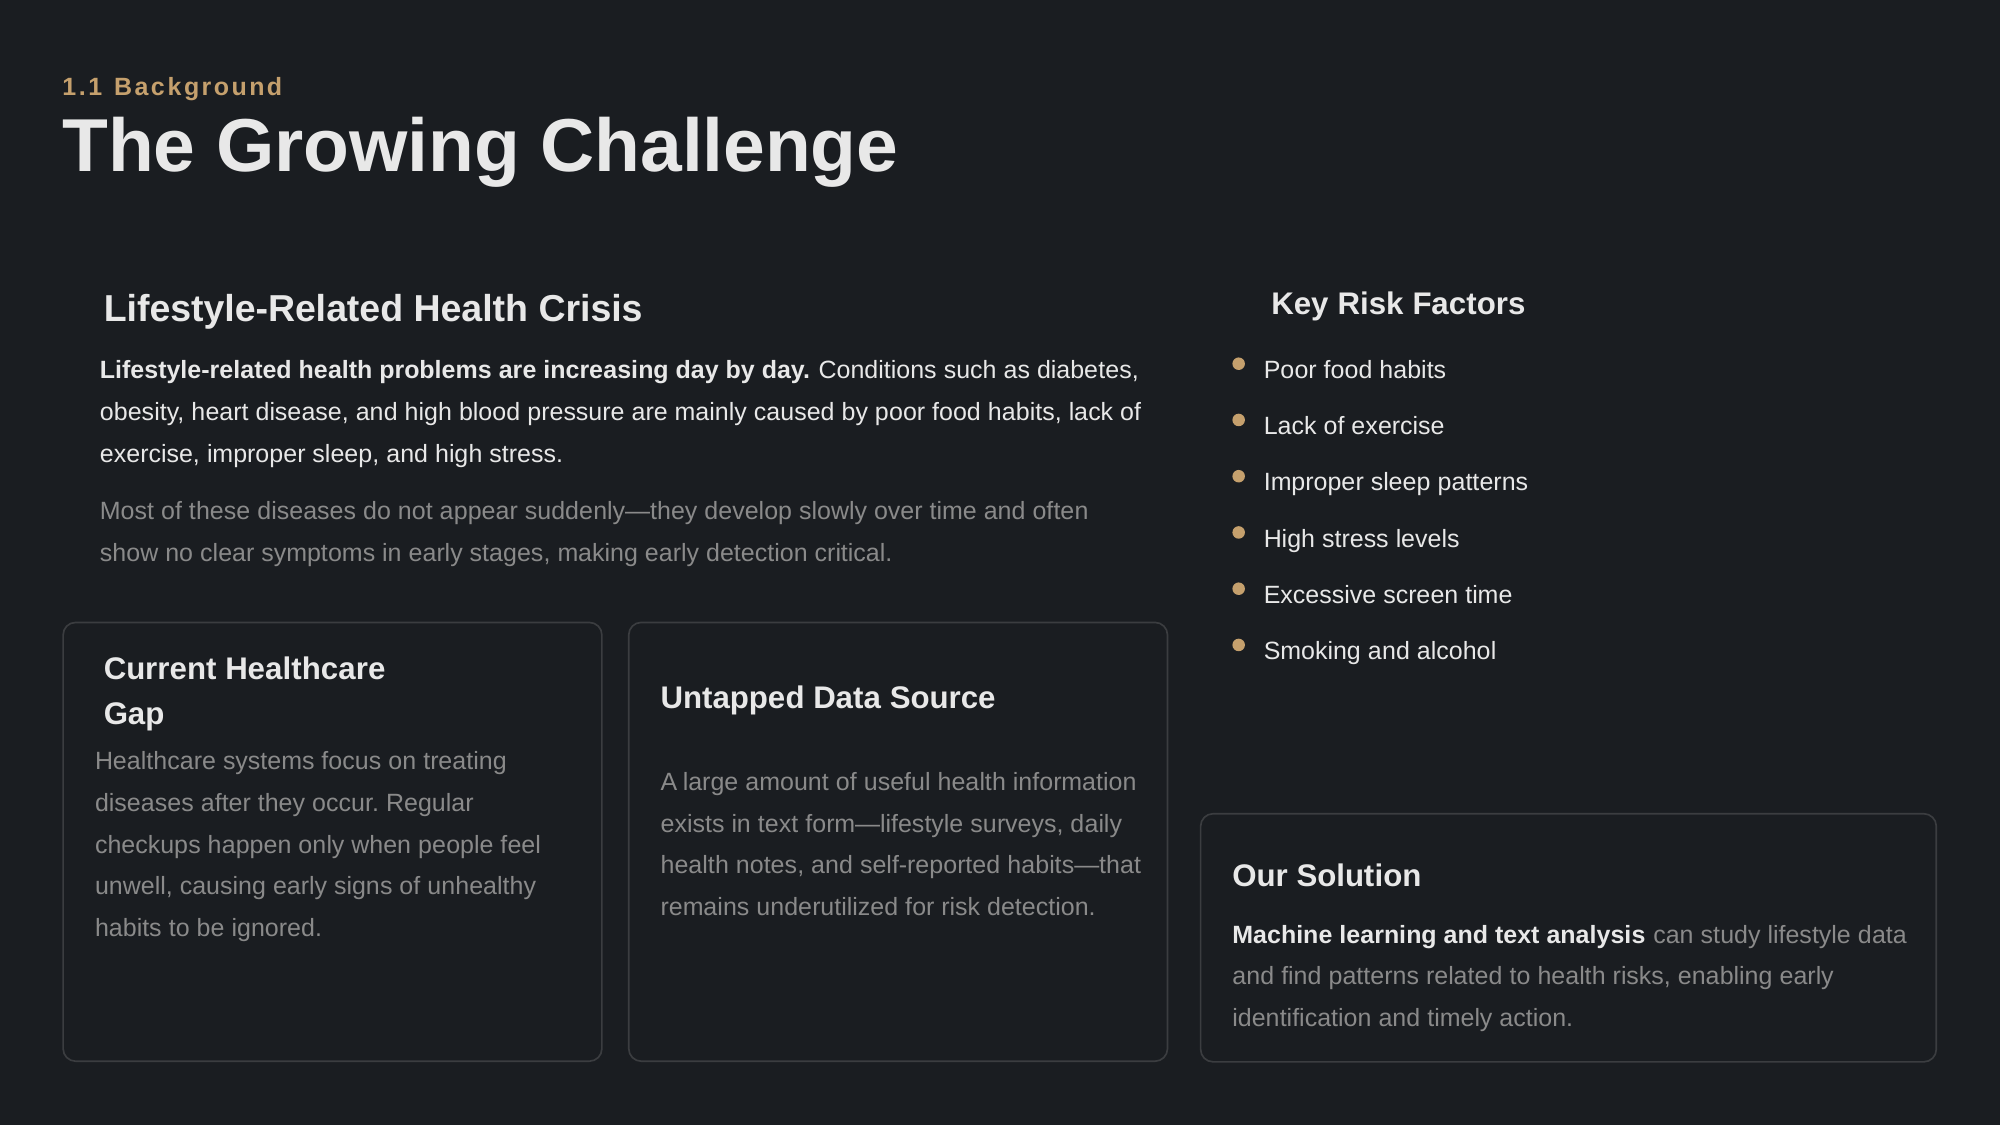

1.1 Background
The Growing Challenge
Key Risk Factors
Lifestyle-Related Health Crisis
Lifestyle-related health problems are increasing day by day. Conditions such as diabetes, obesity, heart disease, and high blood pressure are mainly caused by poor food habits, lack of exercise, improper sleep, and high stress.
Poor food habits

Lack of exercise

Improper sleep patterns

Most of these diseases do not appear suddenly—they develop slowly over time and often show no clear symptoms in early stages, making early detection critical.
High stress levels

Excessive screen time

Smoking and alcohol

Current Healthcare Gap
Untapped Data Source
Healthcare systems focus on treating diseases after they occur. Regular checkups happen only when people feel unwell, causing early signs of unhealthy habits to be ignored.
A large amount of useful health information exists in text form—lifestyle surveys, daily health notes, and self-reported habits—that remains underutilized for risk detection.

Our Solution
Machine learning and text analysis can study lifestyle data and find patterns related to health risks, enabling early identification and timely action.